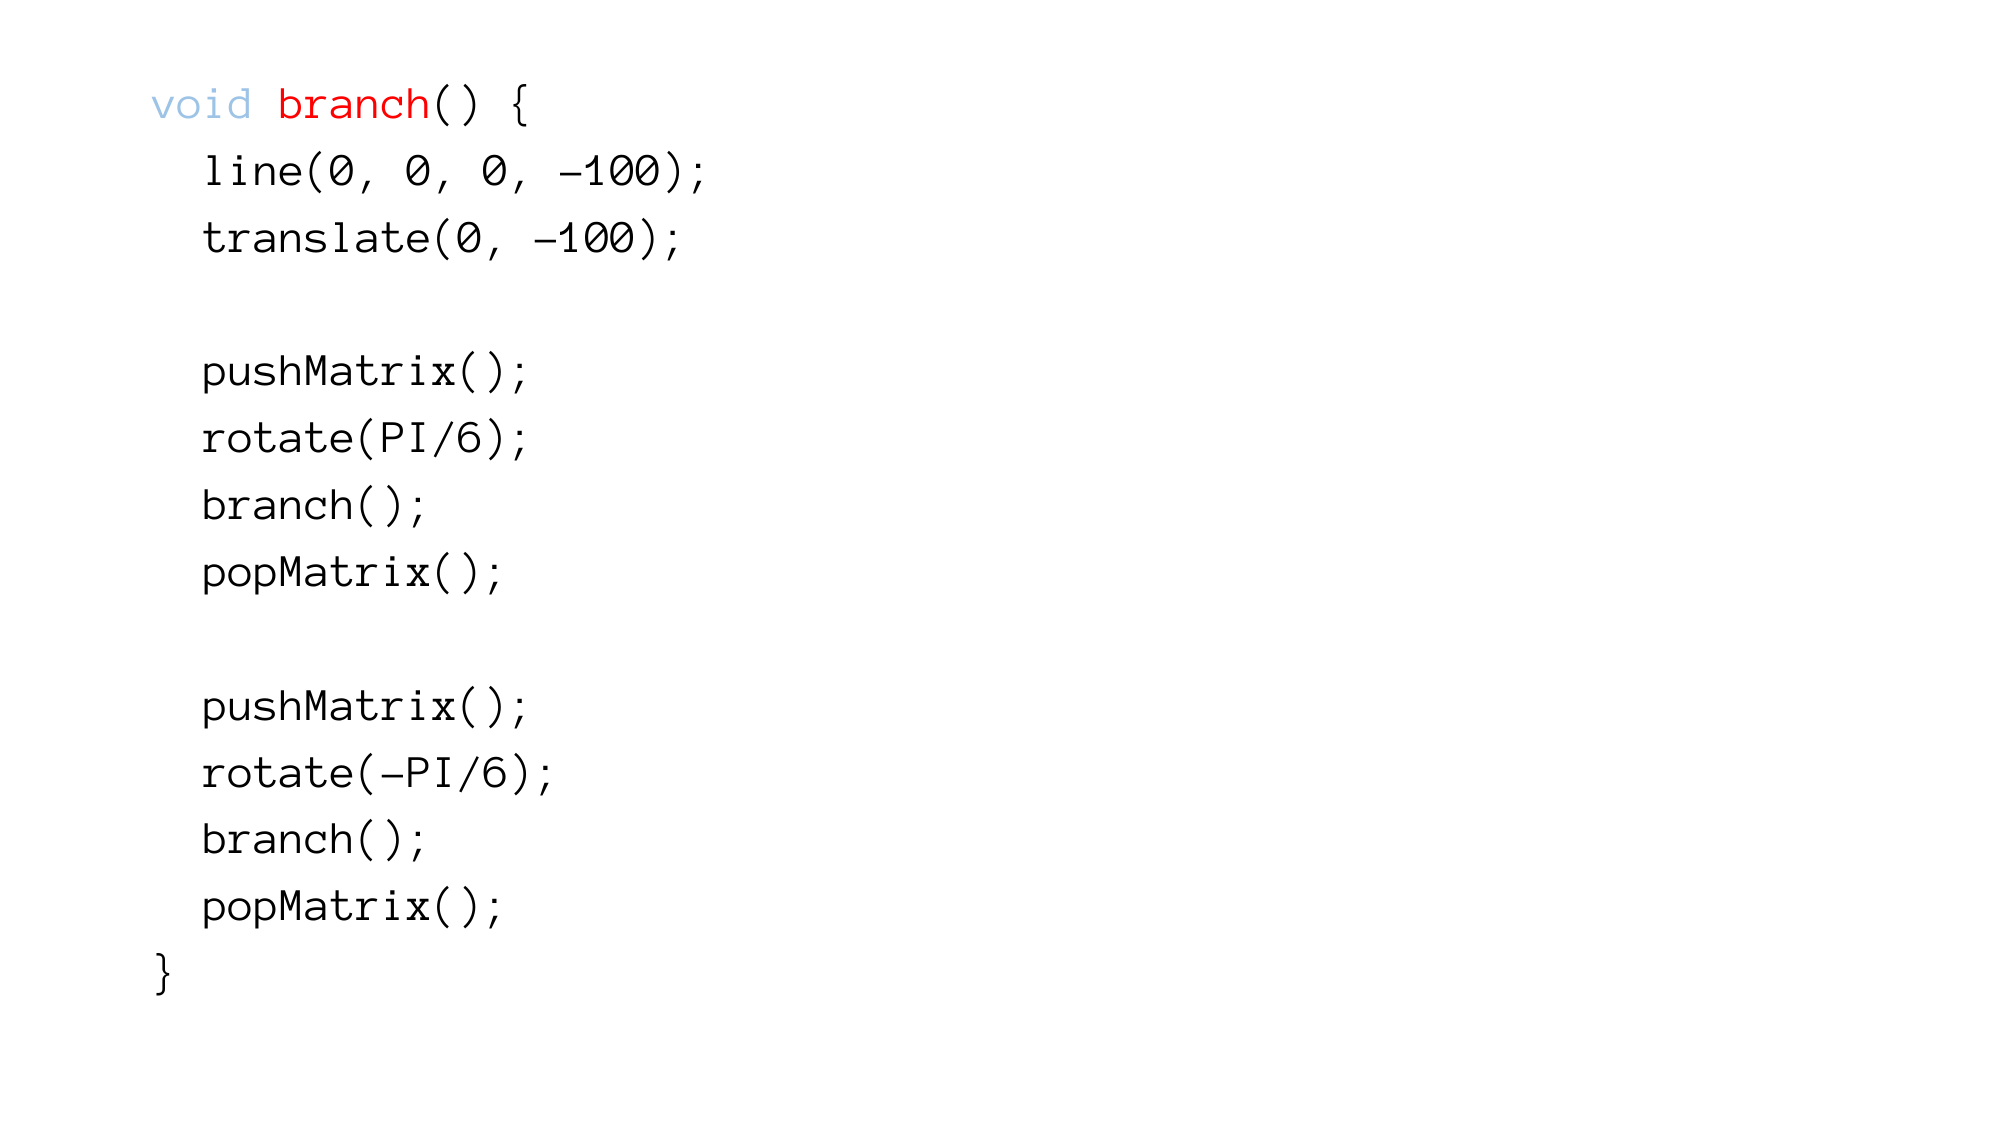

void branch() {
  line(0, 0, 0, -100);
  translate(0, -100);

  pushMatrix();
  rotate(PI/6);
  branch();
  popMatrix();

  pushMatrix();
  rotate(-PI/6);
  branch();
  popMatrix();
}